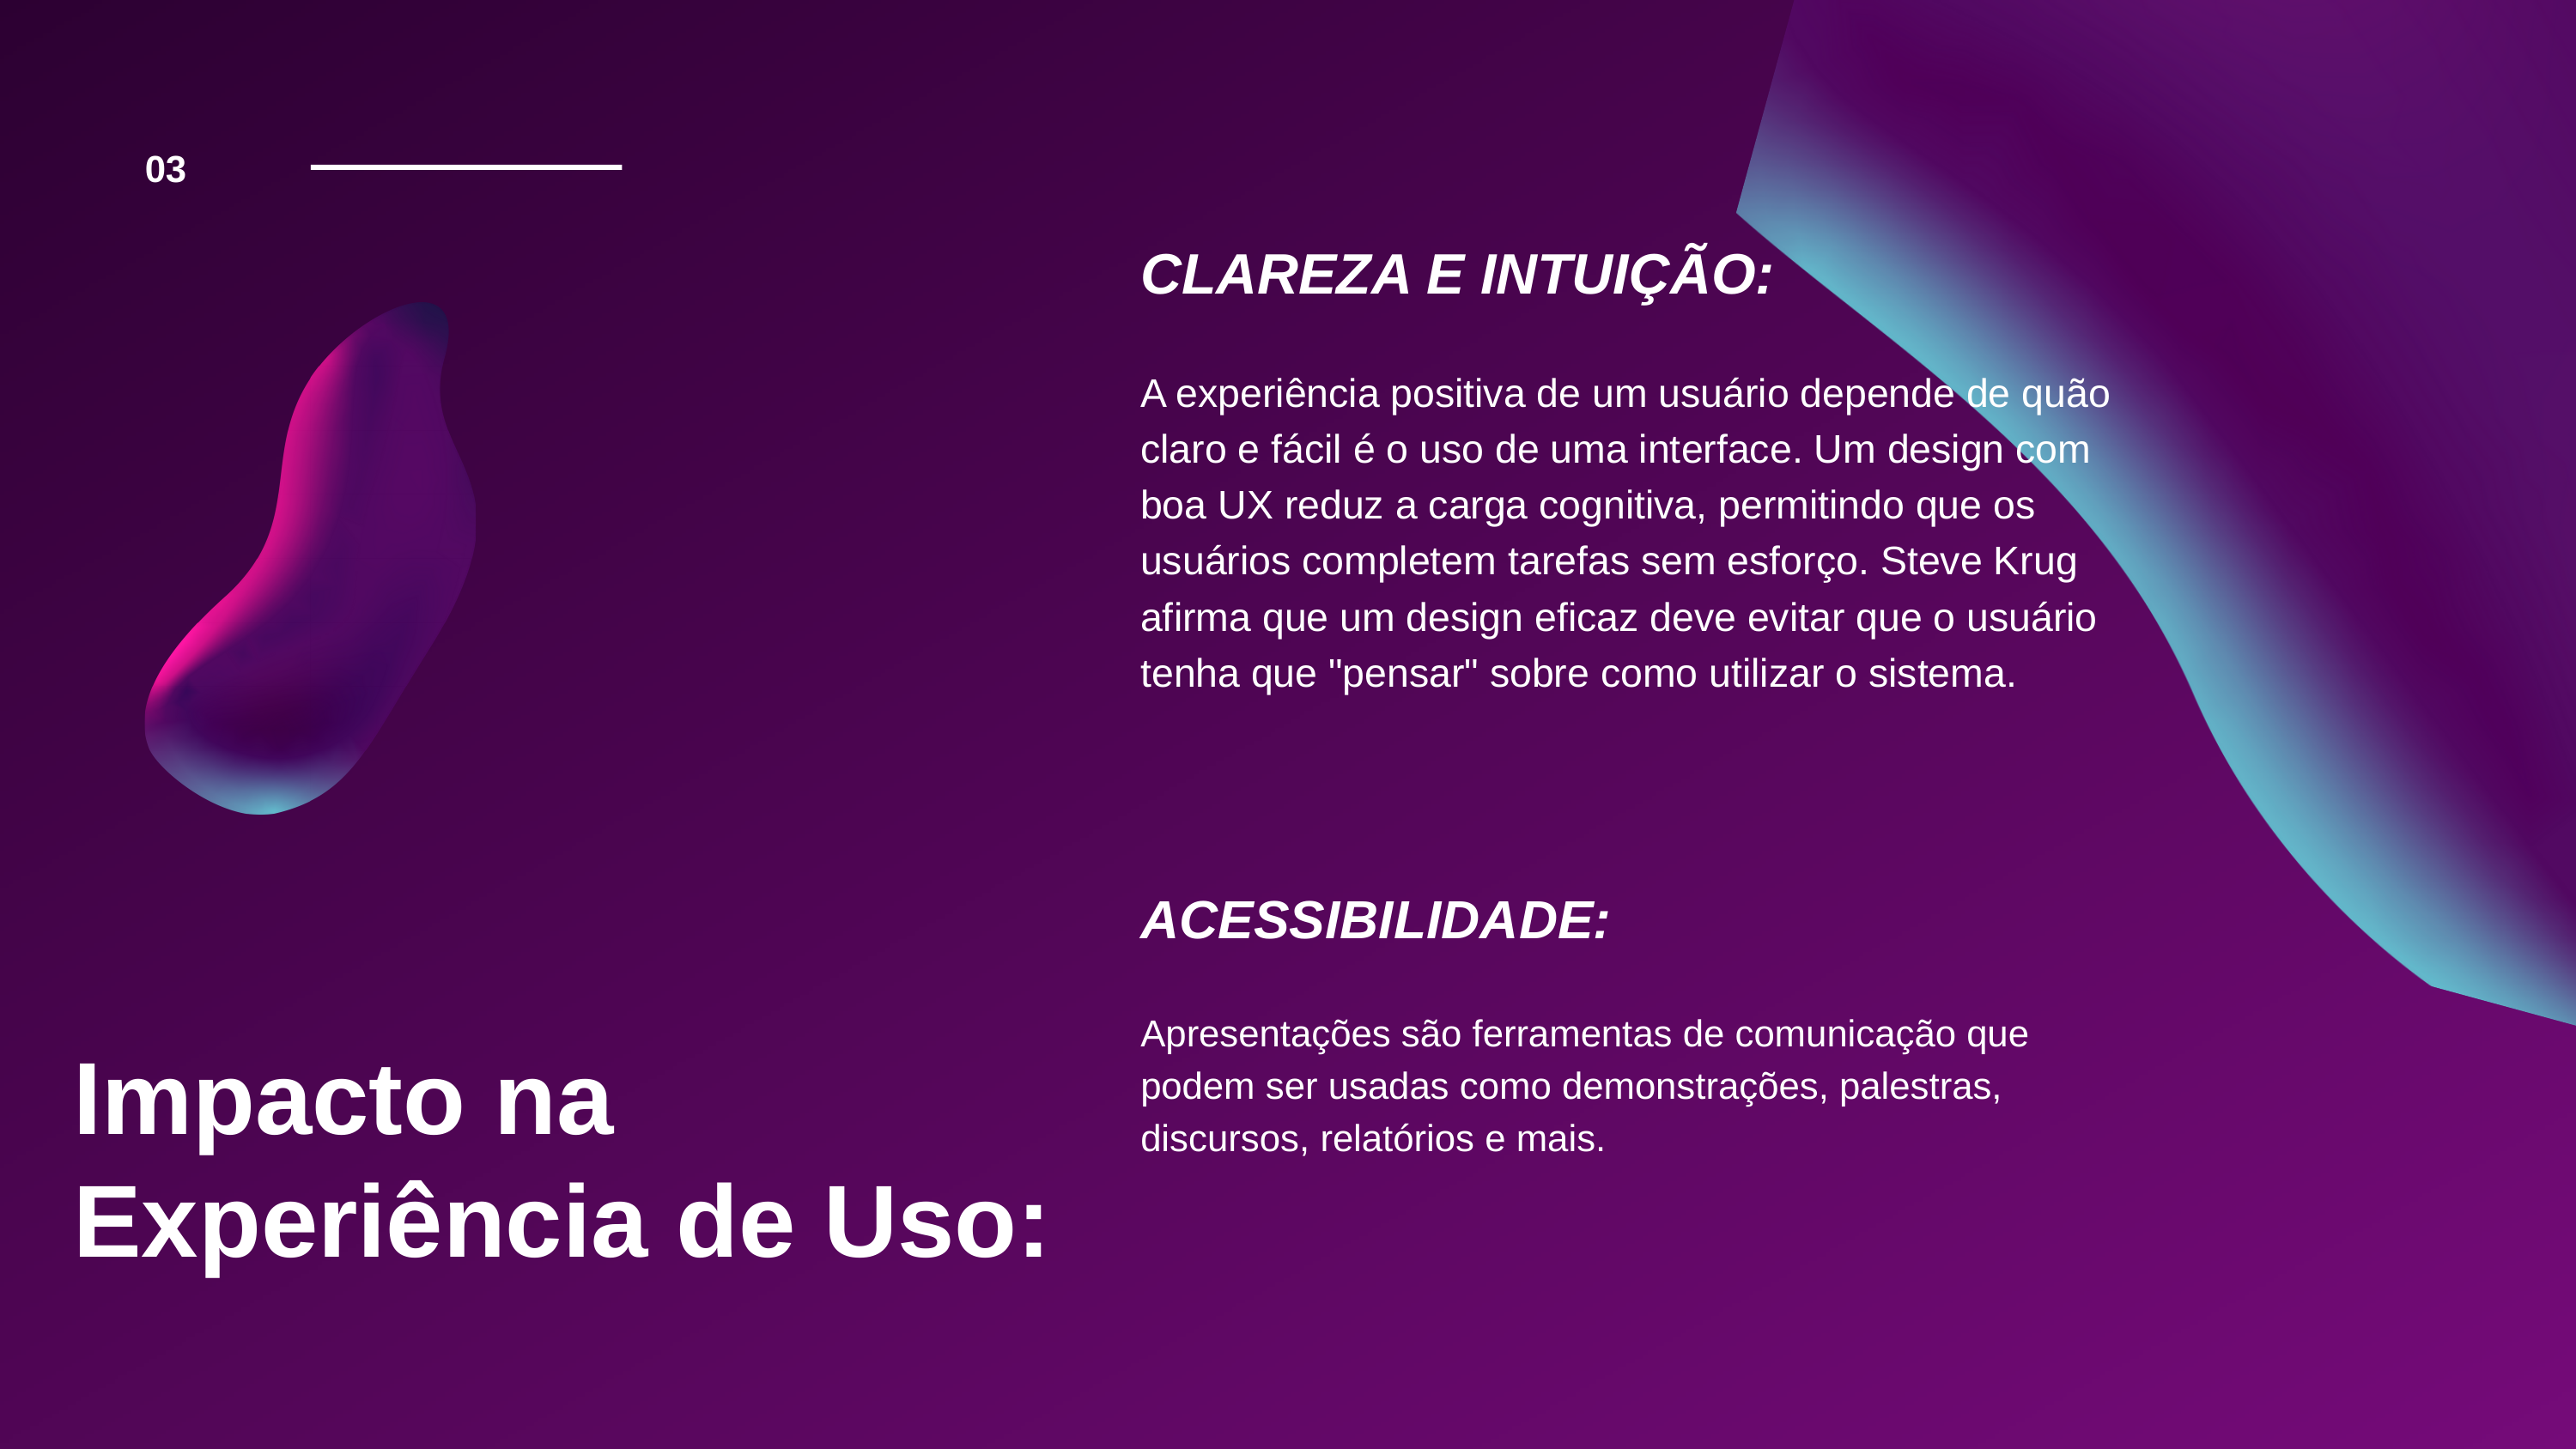

03

CLAREZA E INTUIÇÃO:
A experiência positiva de um usuário depende de quão claro e fácil é o uso de uma interface. Um design com boa UX reduz a carga cognitiva, permitindo que os usuários completem tarefas sem esforço. Steve Krug afirma que um design eficaz deve evitar que o usuário tenha que "pensar" sobre como utilizar o sistema.

ACESSIBILIDADE:
Apresentações são ferramentas de comunicação que podem ser usadas como demonstrações, palestras, discursos, relatórios e mais.
Impacto na Experiência de Uso: